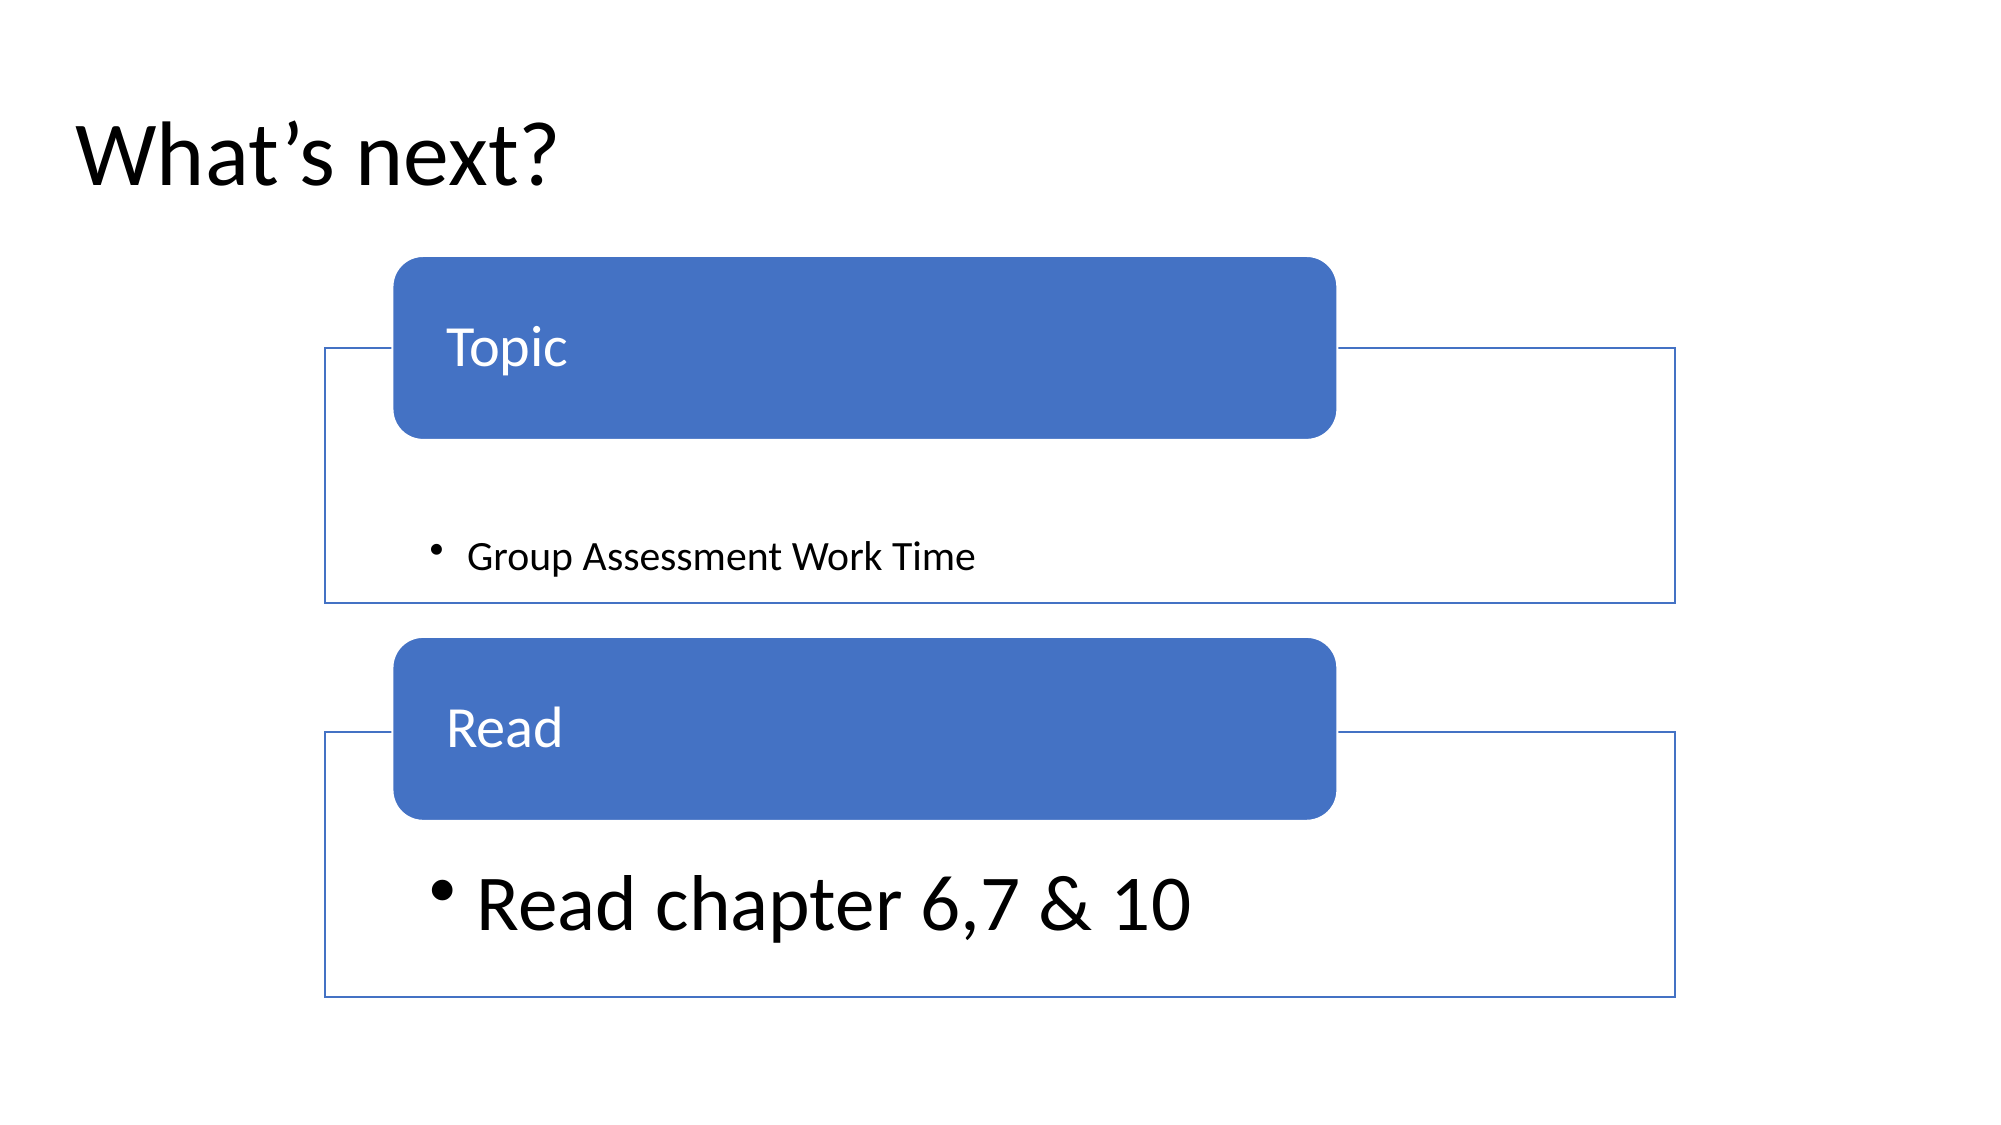

# What’s next?

Group Assessment Work Time
Topic
Read chapter 6,7 & 10
Read